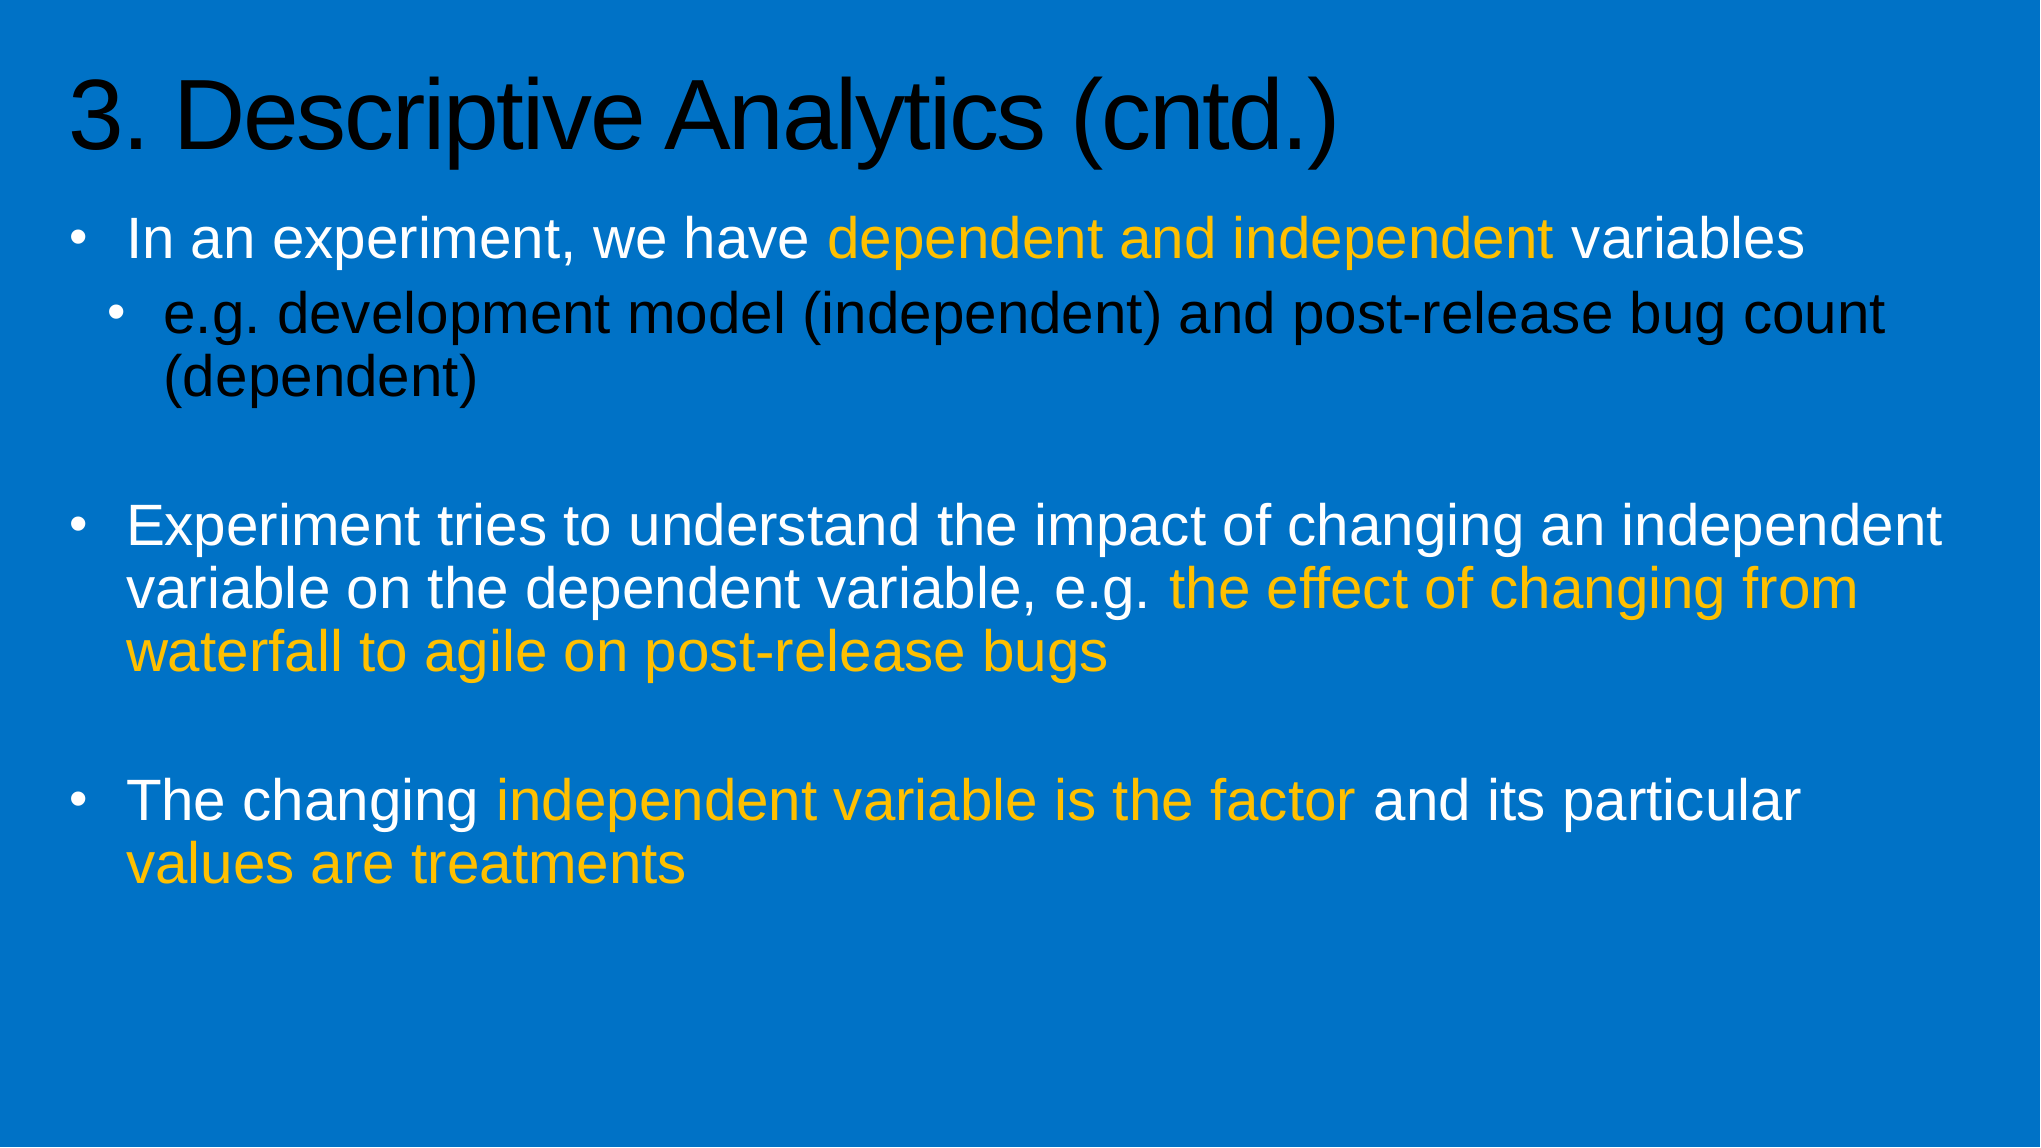

# 3. Descriptive Analytics (cntd.)
In an experiment, we have dependent and independent variables
e.g. development model (independent) and post-release bug count (dependent)

Experiment tries to understand the impact of changing an independent variable on the dependent variable, e.g. the effect of changing from waterfall to agile on post-release bugs

The changing independent variable is the factor and its particular values are treatments